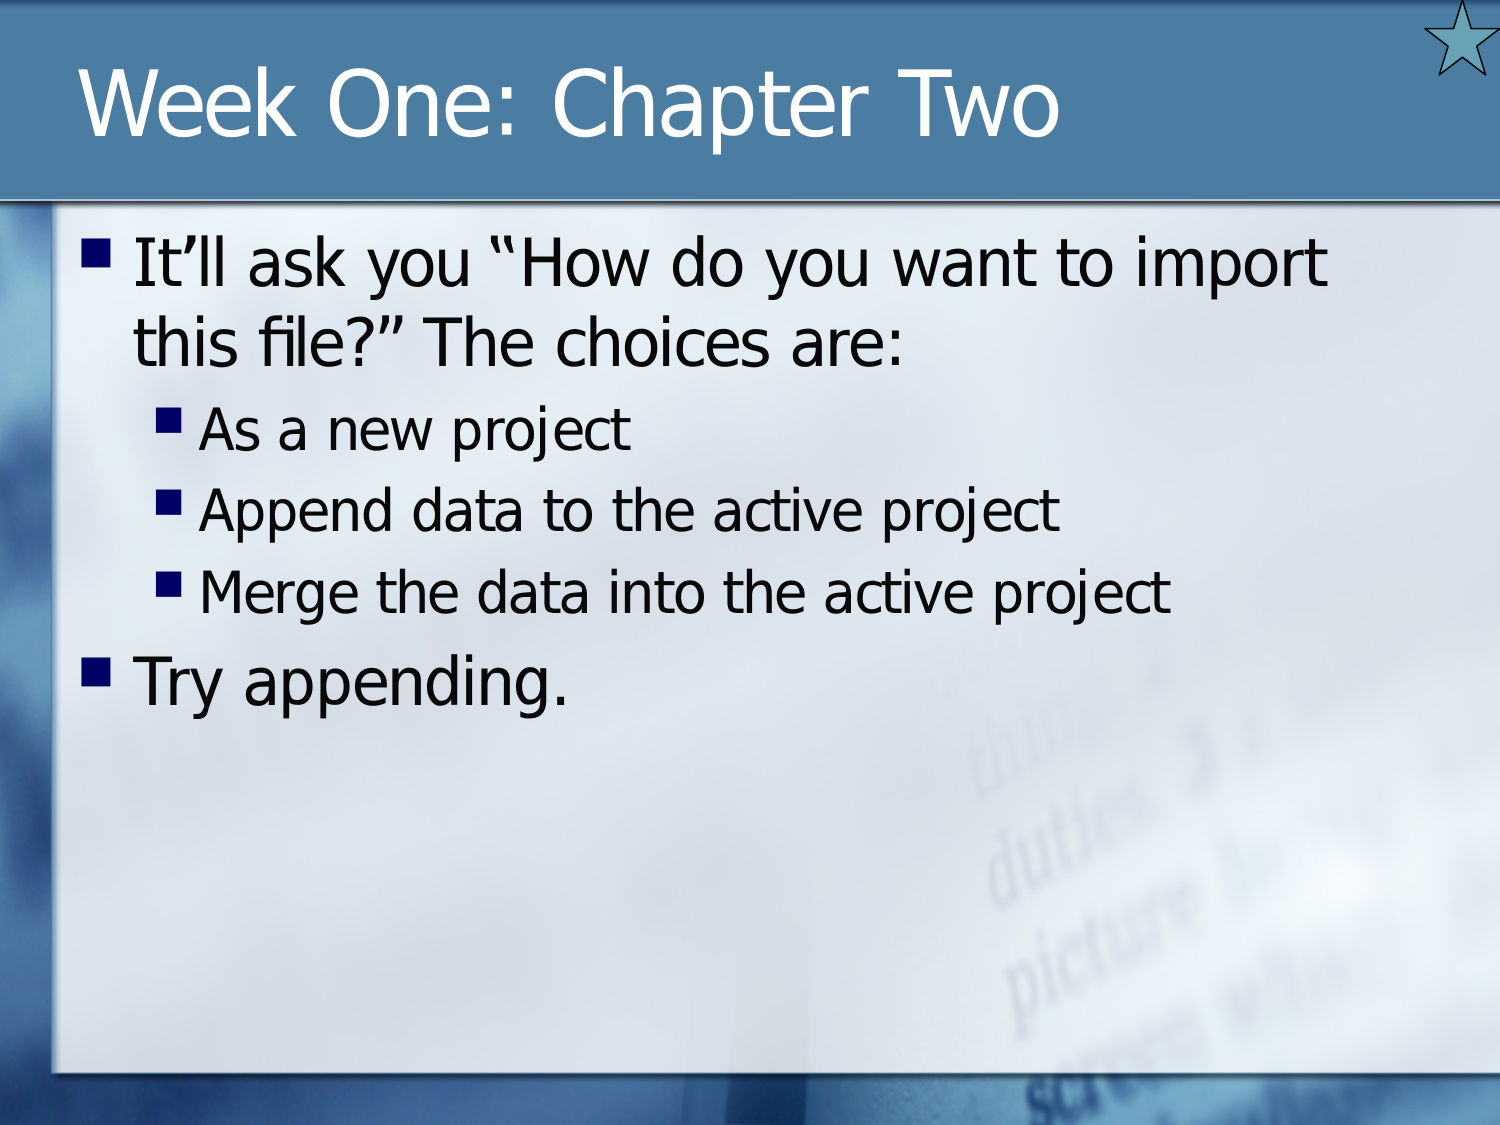

# Week One: Chapter Two
It’ll ask you “How do you want to import this file?” The choices are:
As a new project
Append data to the active project
Merge the data into the active project
Try appending.